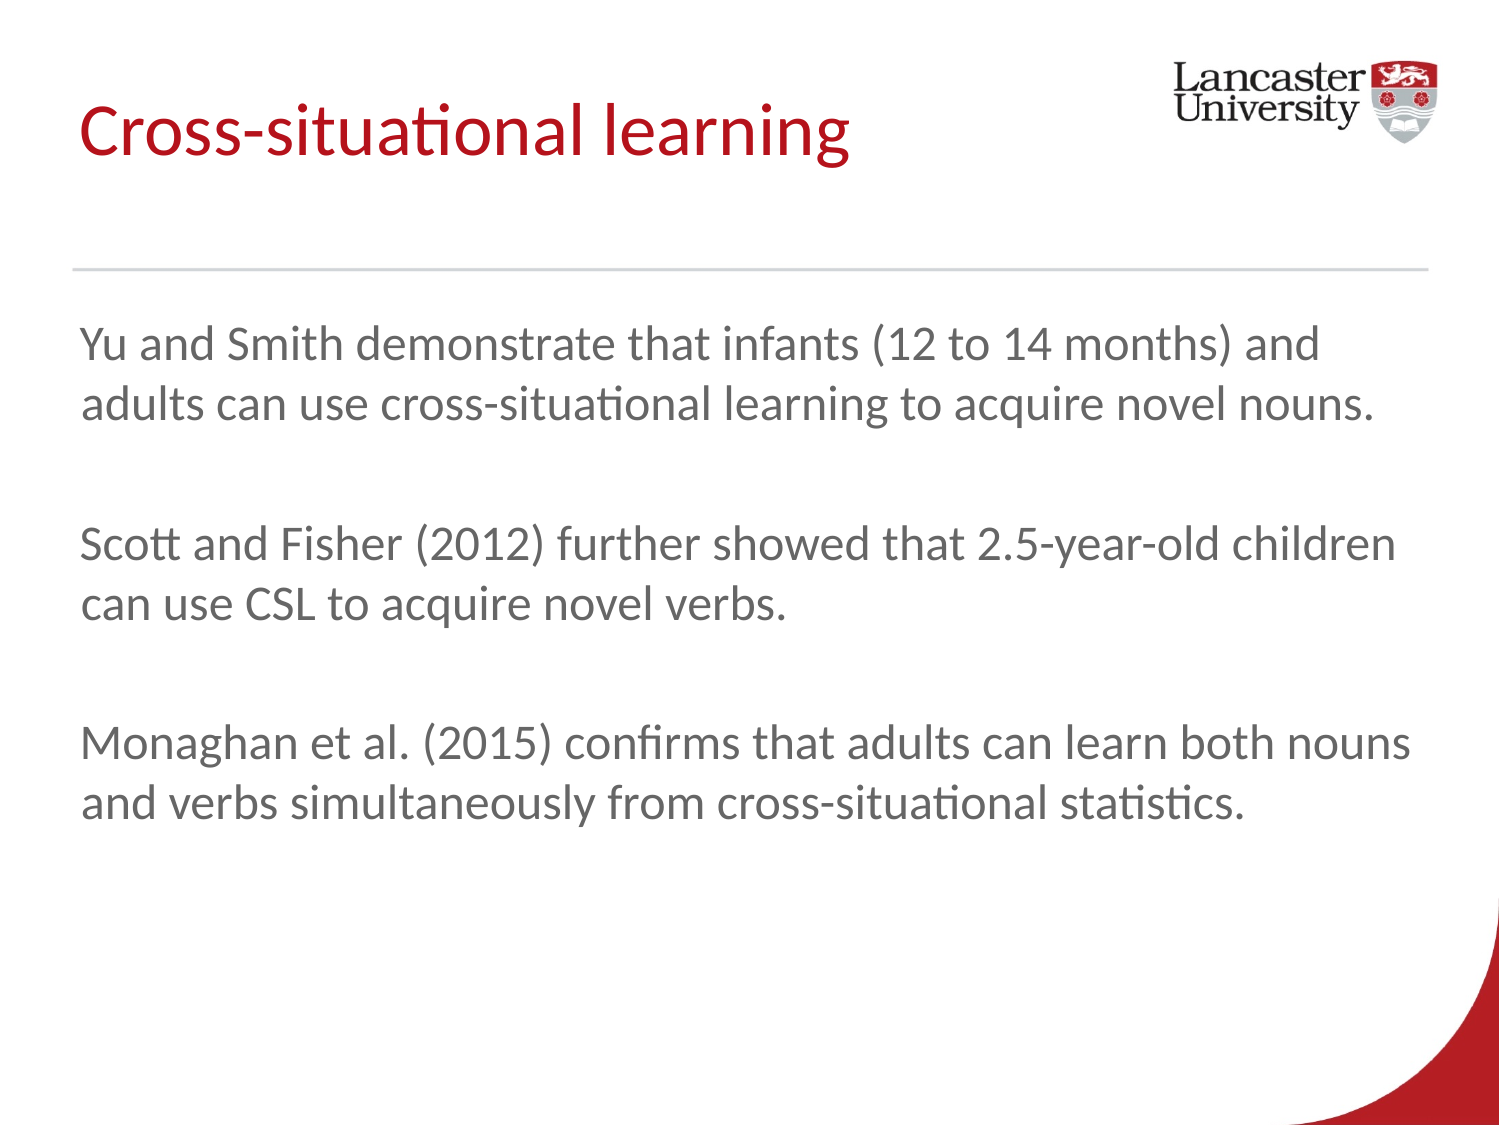

# Cross-situational learning
Yu and Smith demonstrate that infants (12 to 14 months) and adults can use cross-situational learning to acquire novel nouns.

Scott and Fisher (2012) further showed that 2.5-year-old children can use CSL to acquire novel verbs.

Monaghan et al. (2015) confirms that adults can learn both nouns and verbs simultaneously from cross-situational statistics.